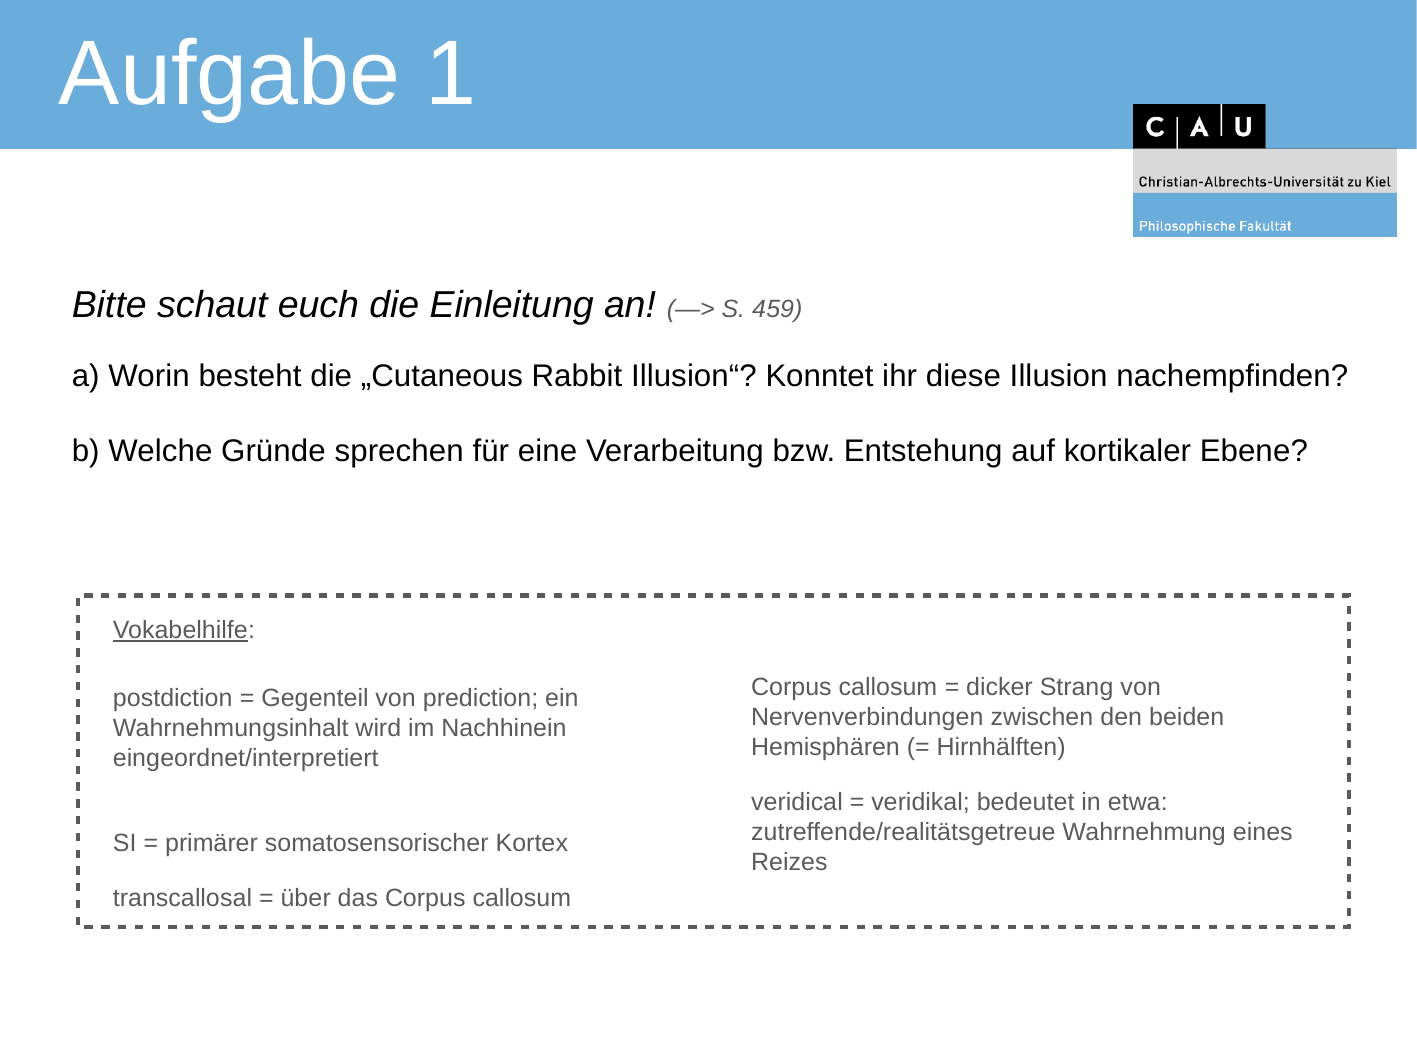

# Aufgabe 1
Bitte schaut euch die Einleitung an! (—> S. 459)

a) Worin besteht die „Cutaneous Rabbit Illusion“? Konntet ihr diese Illusion nachempfinden?

b) Welche Gründe sprechen für eine Verarbeitung bzw. Entstehung auf kortikaler Ebene?

Vokabelhilfe:

postdiction = Gegenteil von prediction; ein Wahrnehmungsinhalt wird im Nachhinein eingeordnet/interpretiert

SI = primärer somatosensorischer Kortex
transcallosal = über das Corpus callosum
Corpus callosum = dicker Strang von Nervenverbindungen zwischen den beiden Hemisphären (= Hirnhälften)
veridical = veridikal; bedeutet in etwa: zutreffende/realitätsgetreue Wahrnehmung eines Reizes